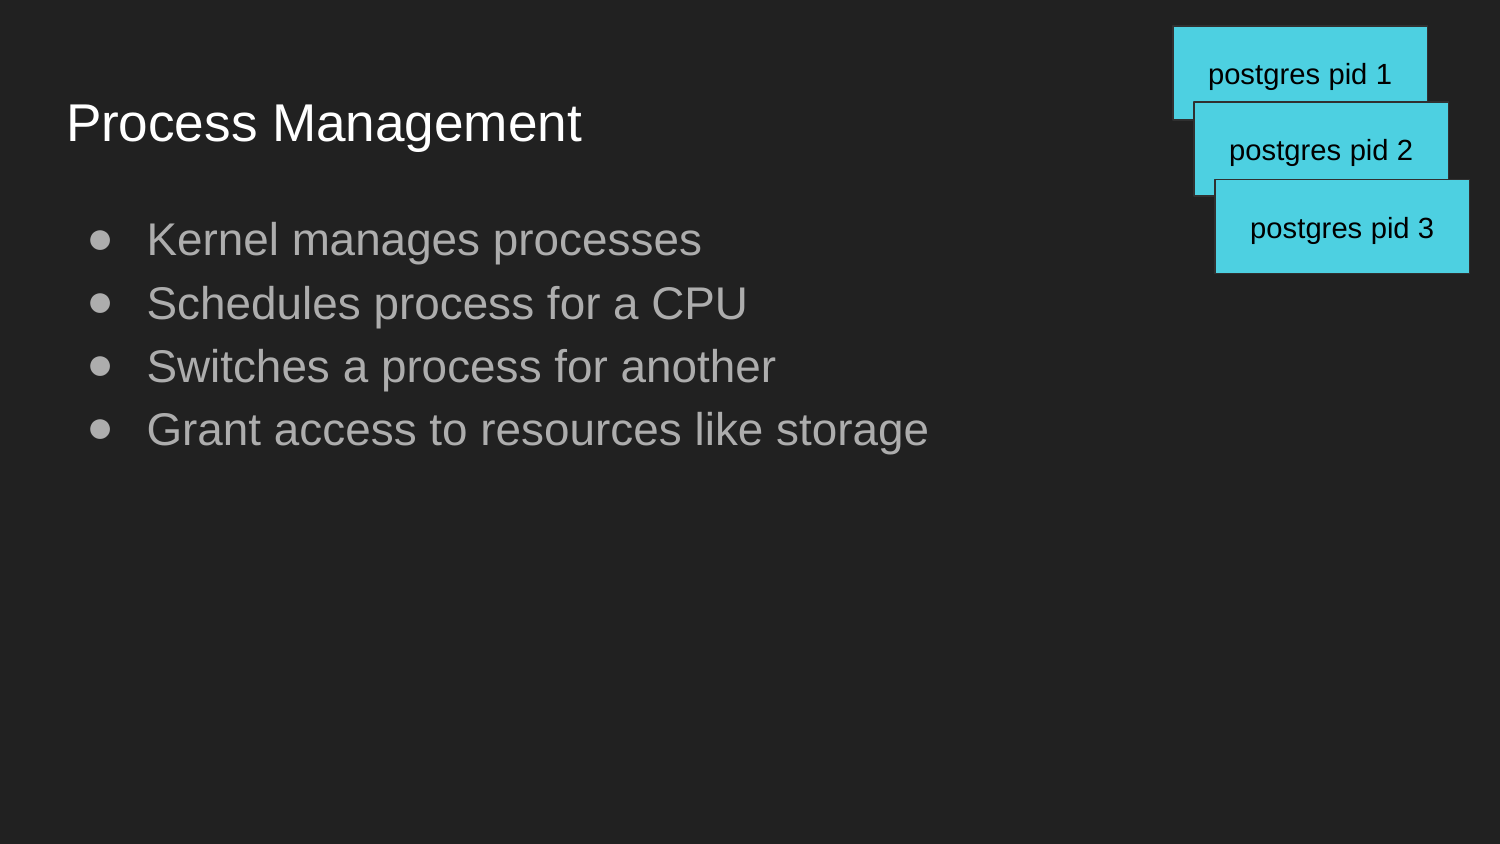

postgres pid 1
# Process Management
postgres pid 2
postgres pid 3
Kernel manages processes
Schedules process for a CPU
Switches a process for another
Grant access to resources like storage